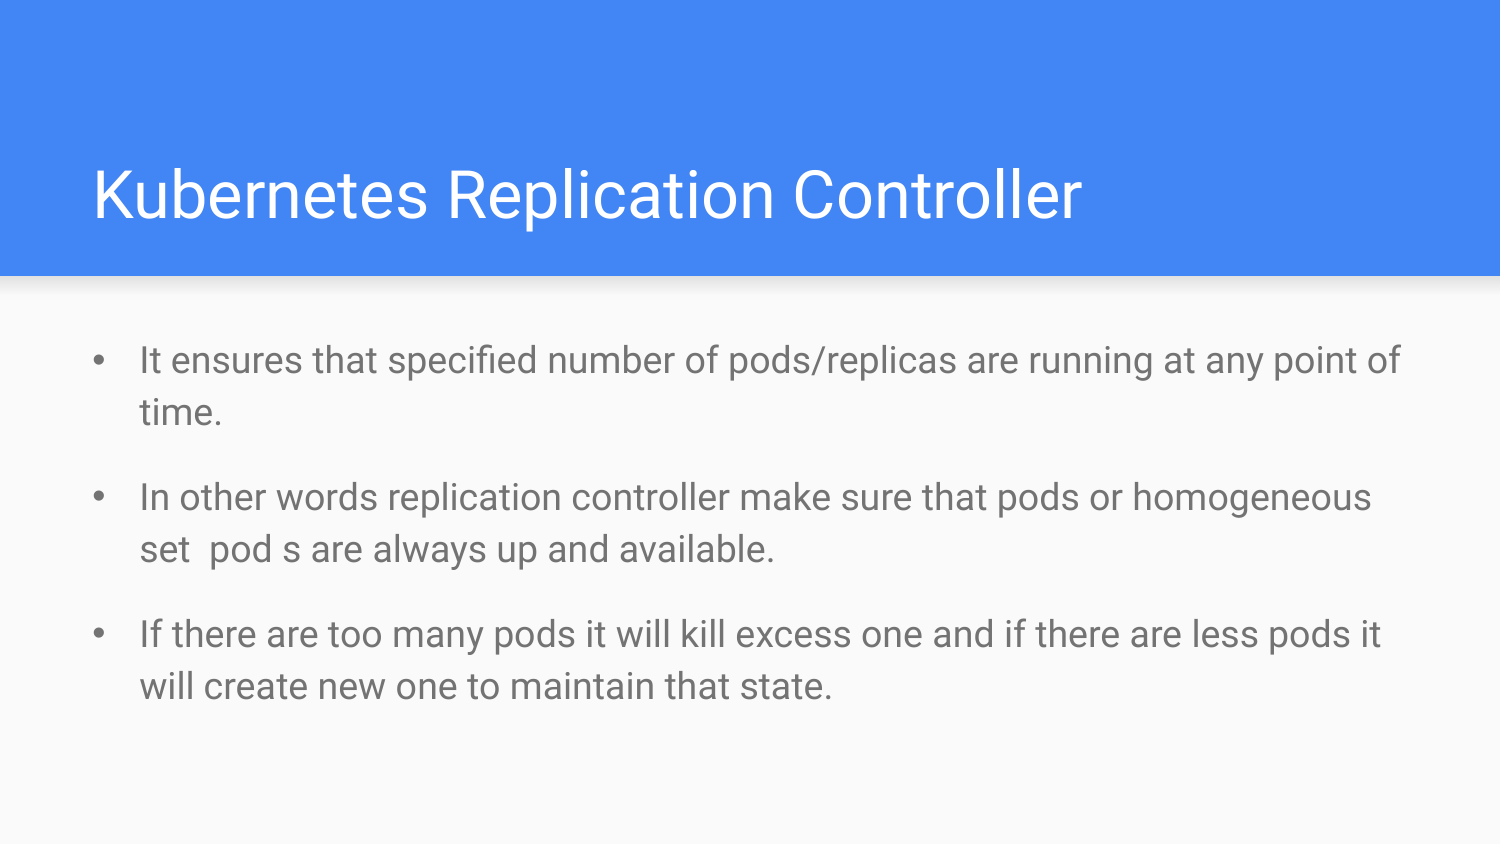

# Kubernetes Replication Controller
It ensures that specified number of pods/replicas are running at any point of time.
In other words replication controller make sure that pods or homogeneous set  pod s are always up and available.
If there are too many pods it will kill excess one and if there are less pods it will create new one to maintain that state.